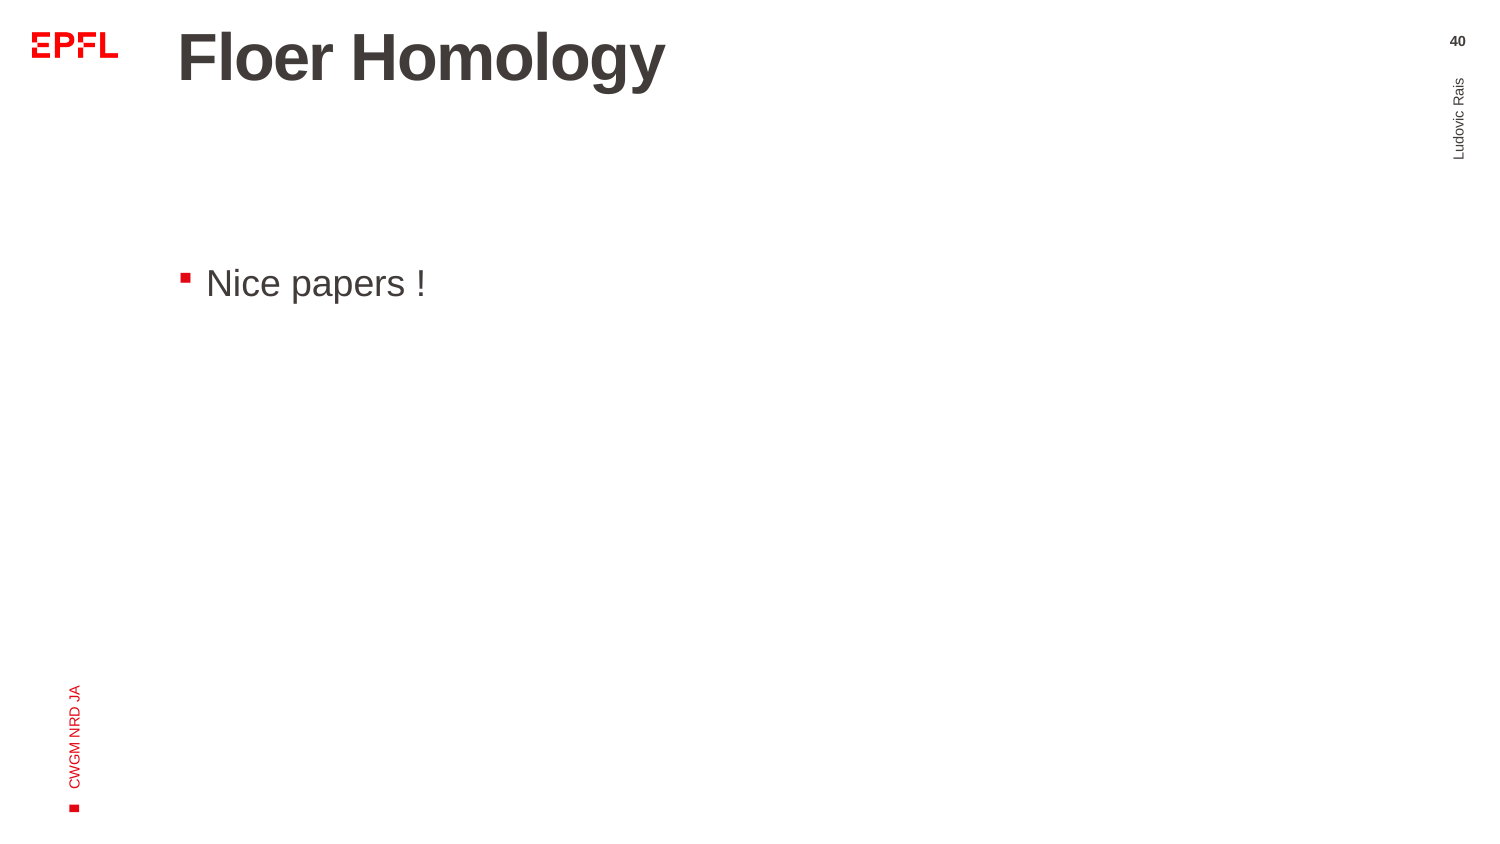

# Floer Homology
40
Nice papers !
Ludovic Rais
CWGM NRD JA